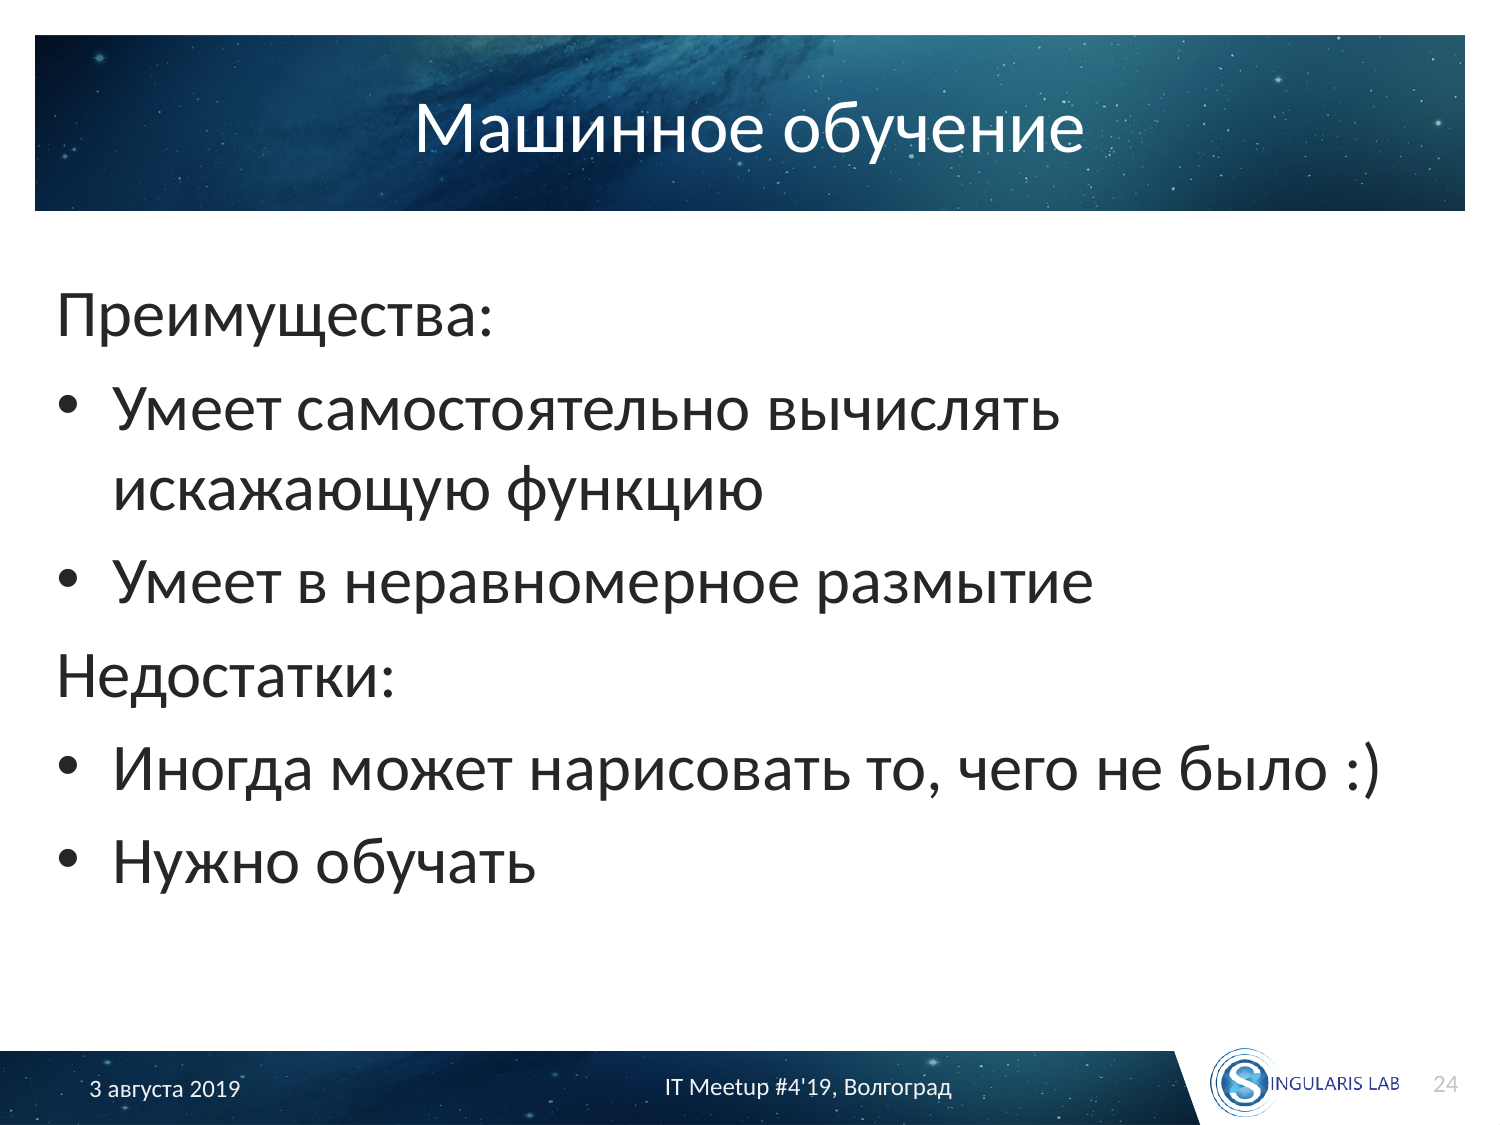

# Машинное обучение
Преимущества:
Умеет самостоятельно вычислять искажающую функцию
Умеет в неравномерное размытие
Недостатки:
Иногда может нарисовать то, чего не было :)
Нужно обучать

24
IT Meetup #4'19, Волгоград
3 августа 2019